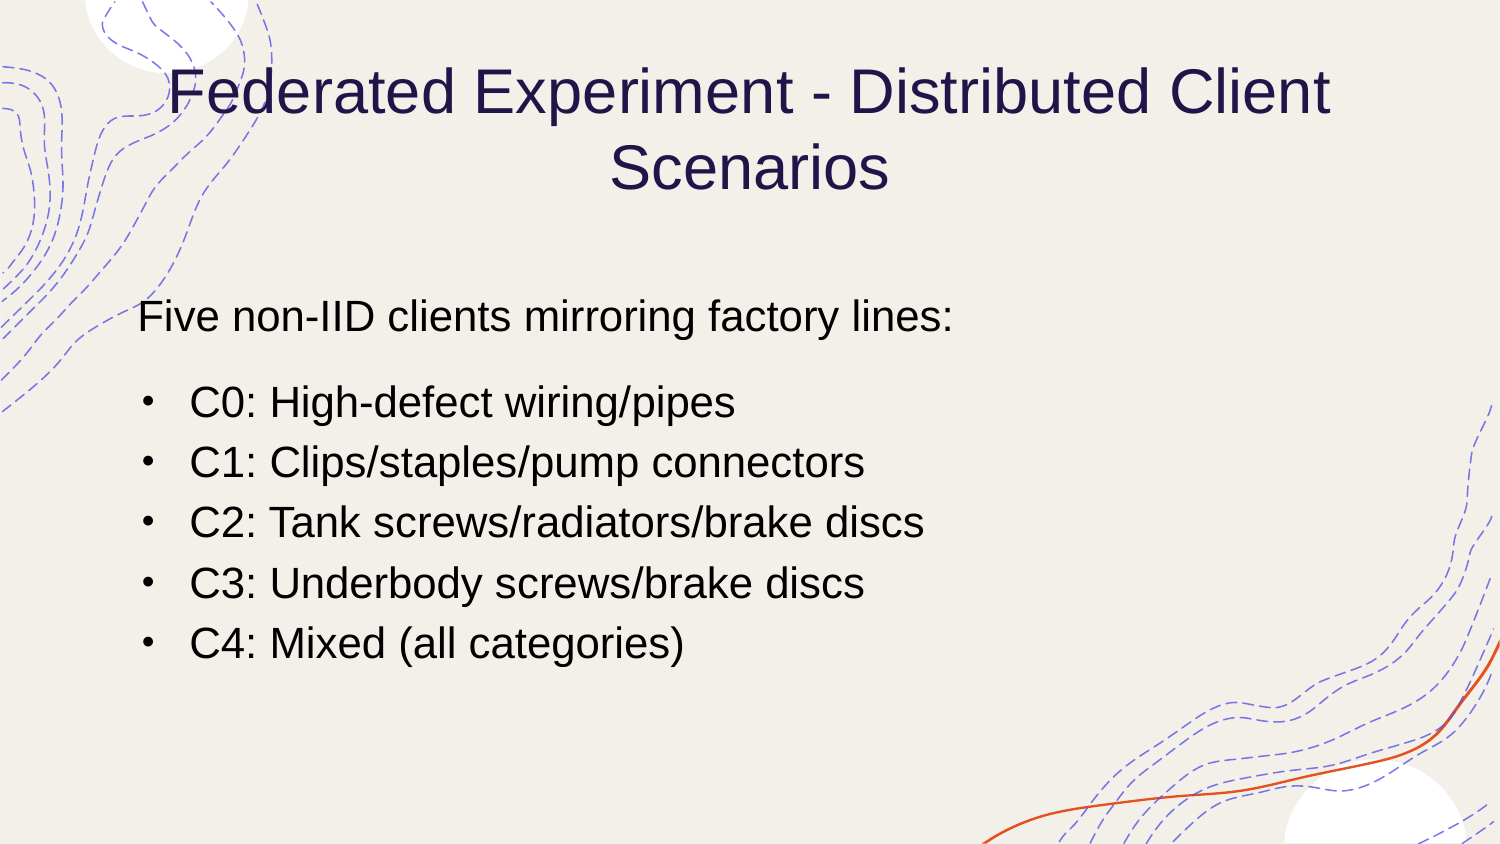

# Federated Experiment - Distributed Client Scenarios

Five non-IID clients mirroring factory lines:
C0: High-defect wiring/pipes
C1: Clips/staples/pump connectors
C2: Tank screws/radiators/brake discs
C3: Underbody screws/brake discs
C4: Mixed (all categories)